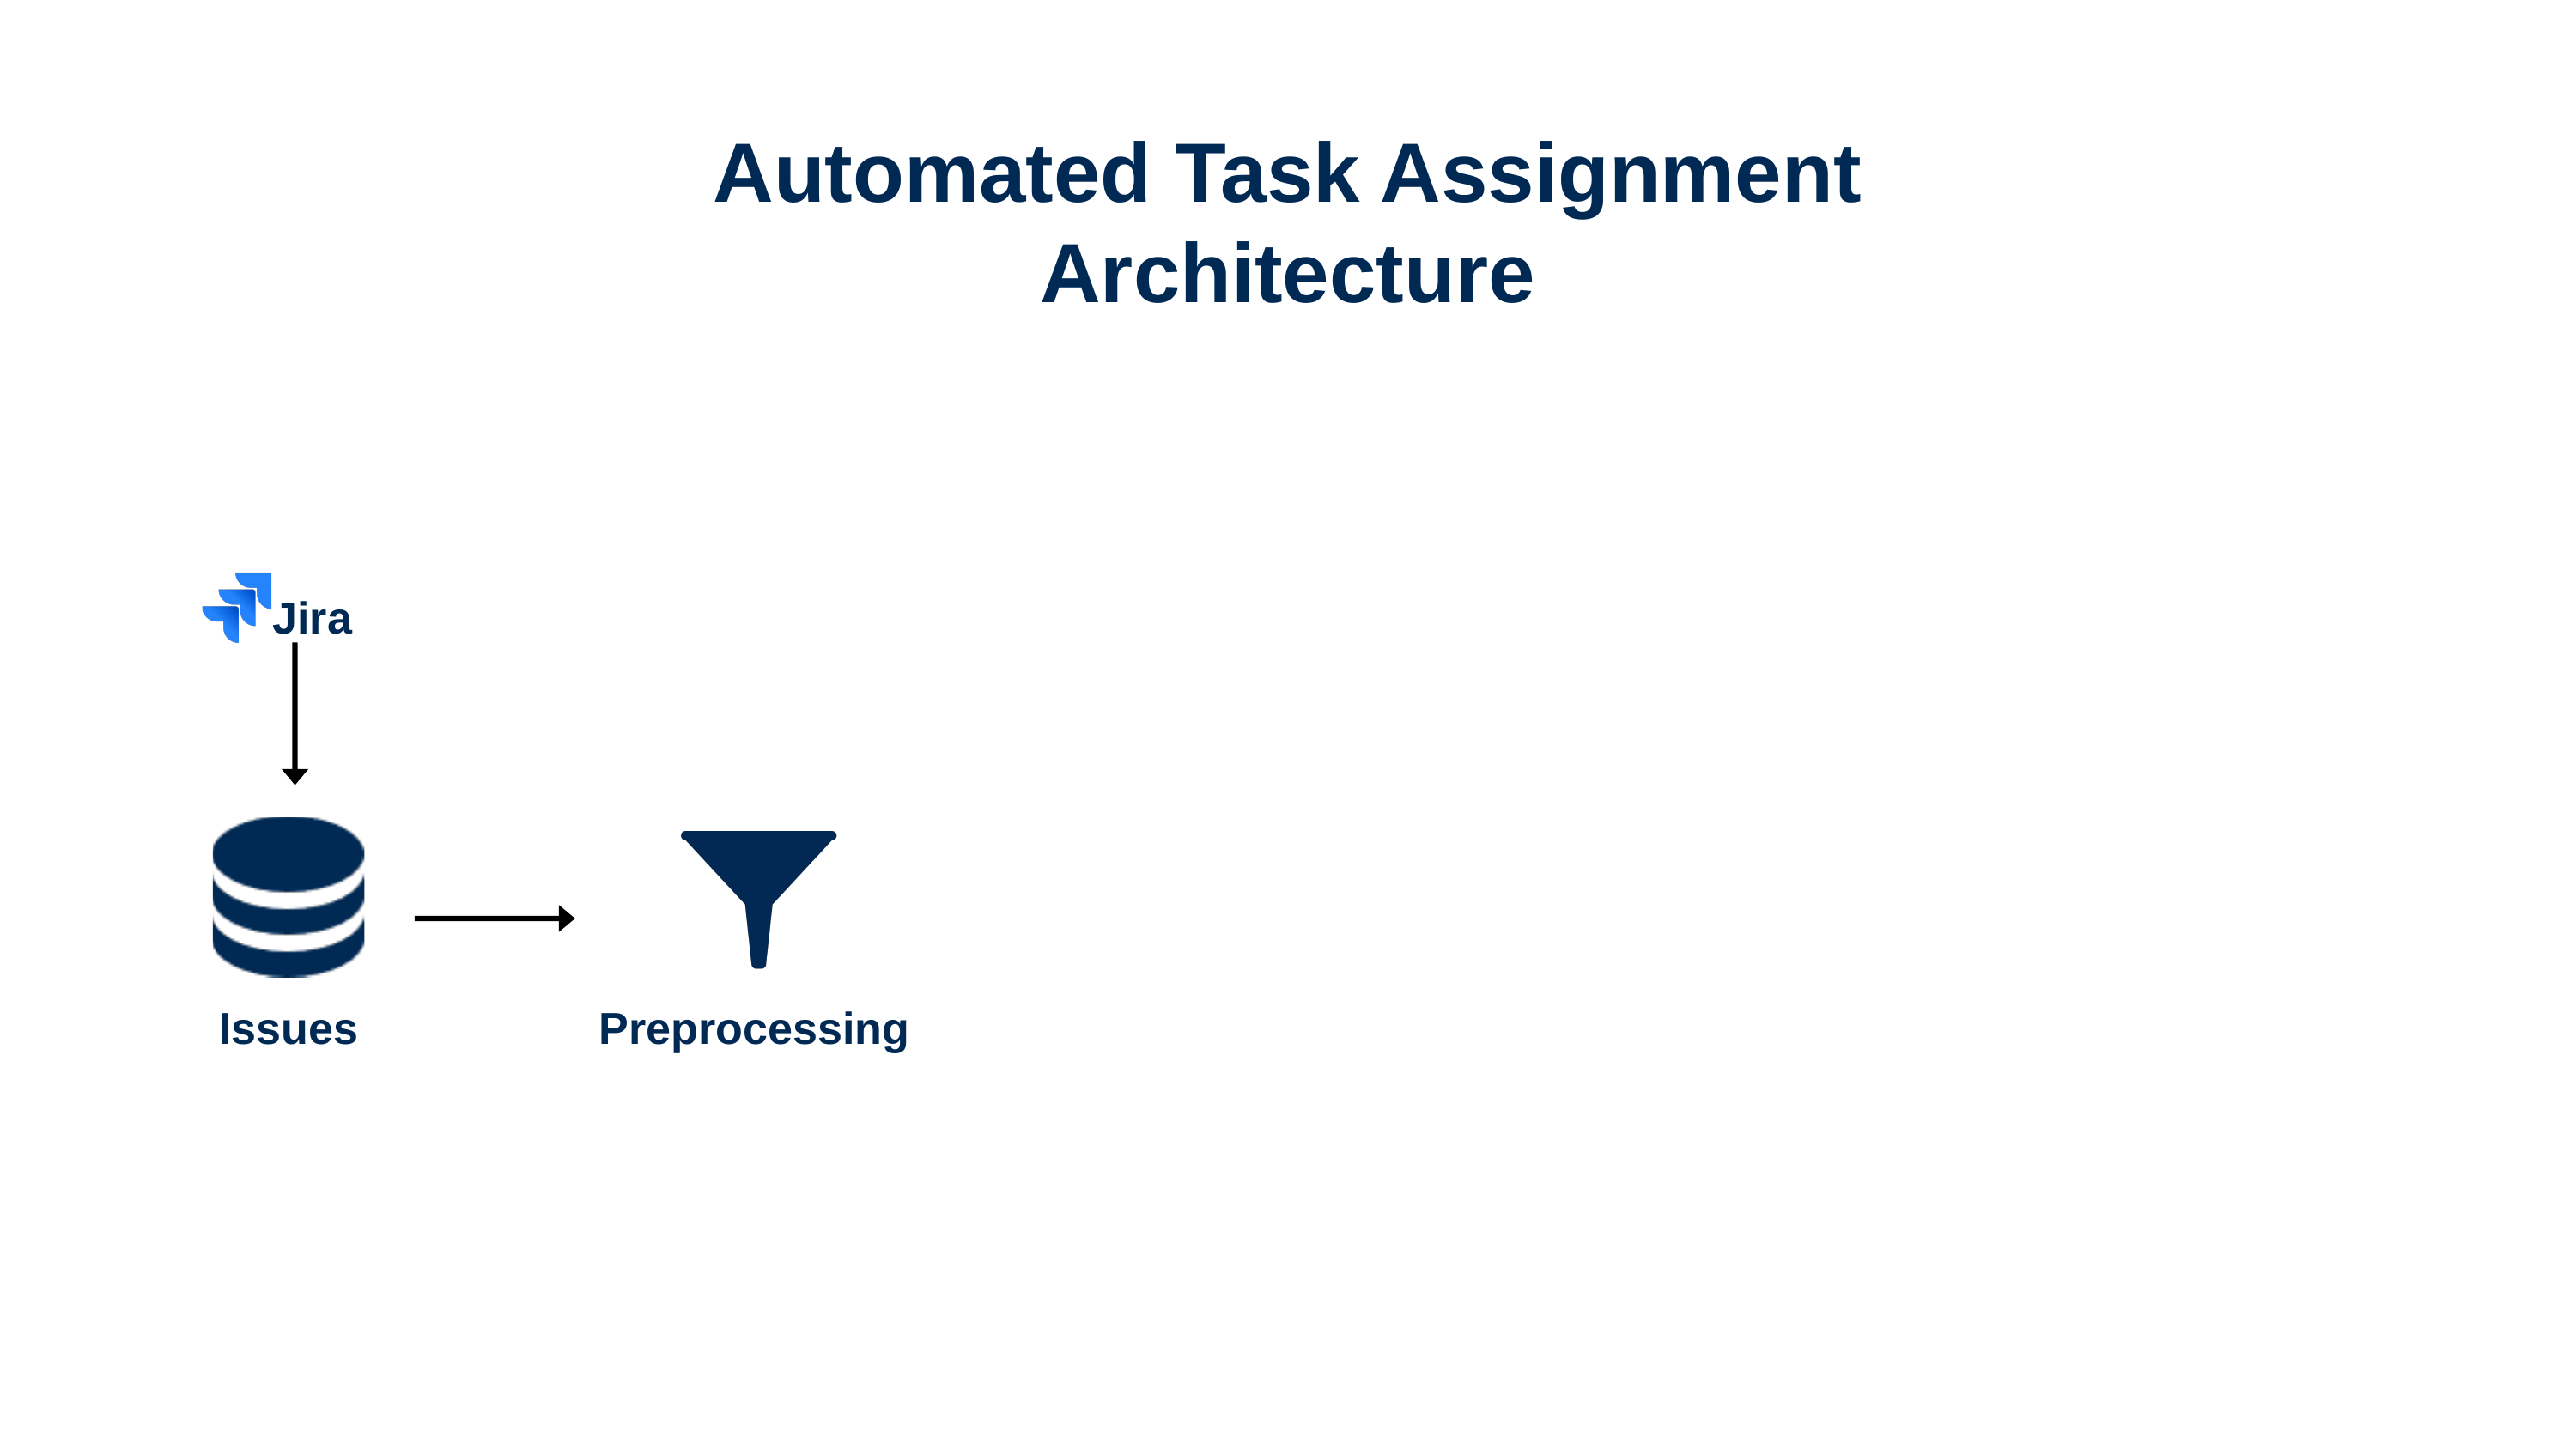

Automated Task Assignment Architecture

Jira

Issues

Preprocessing